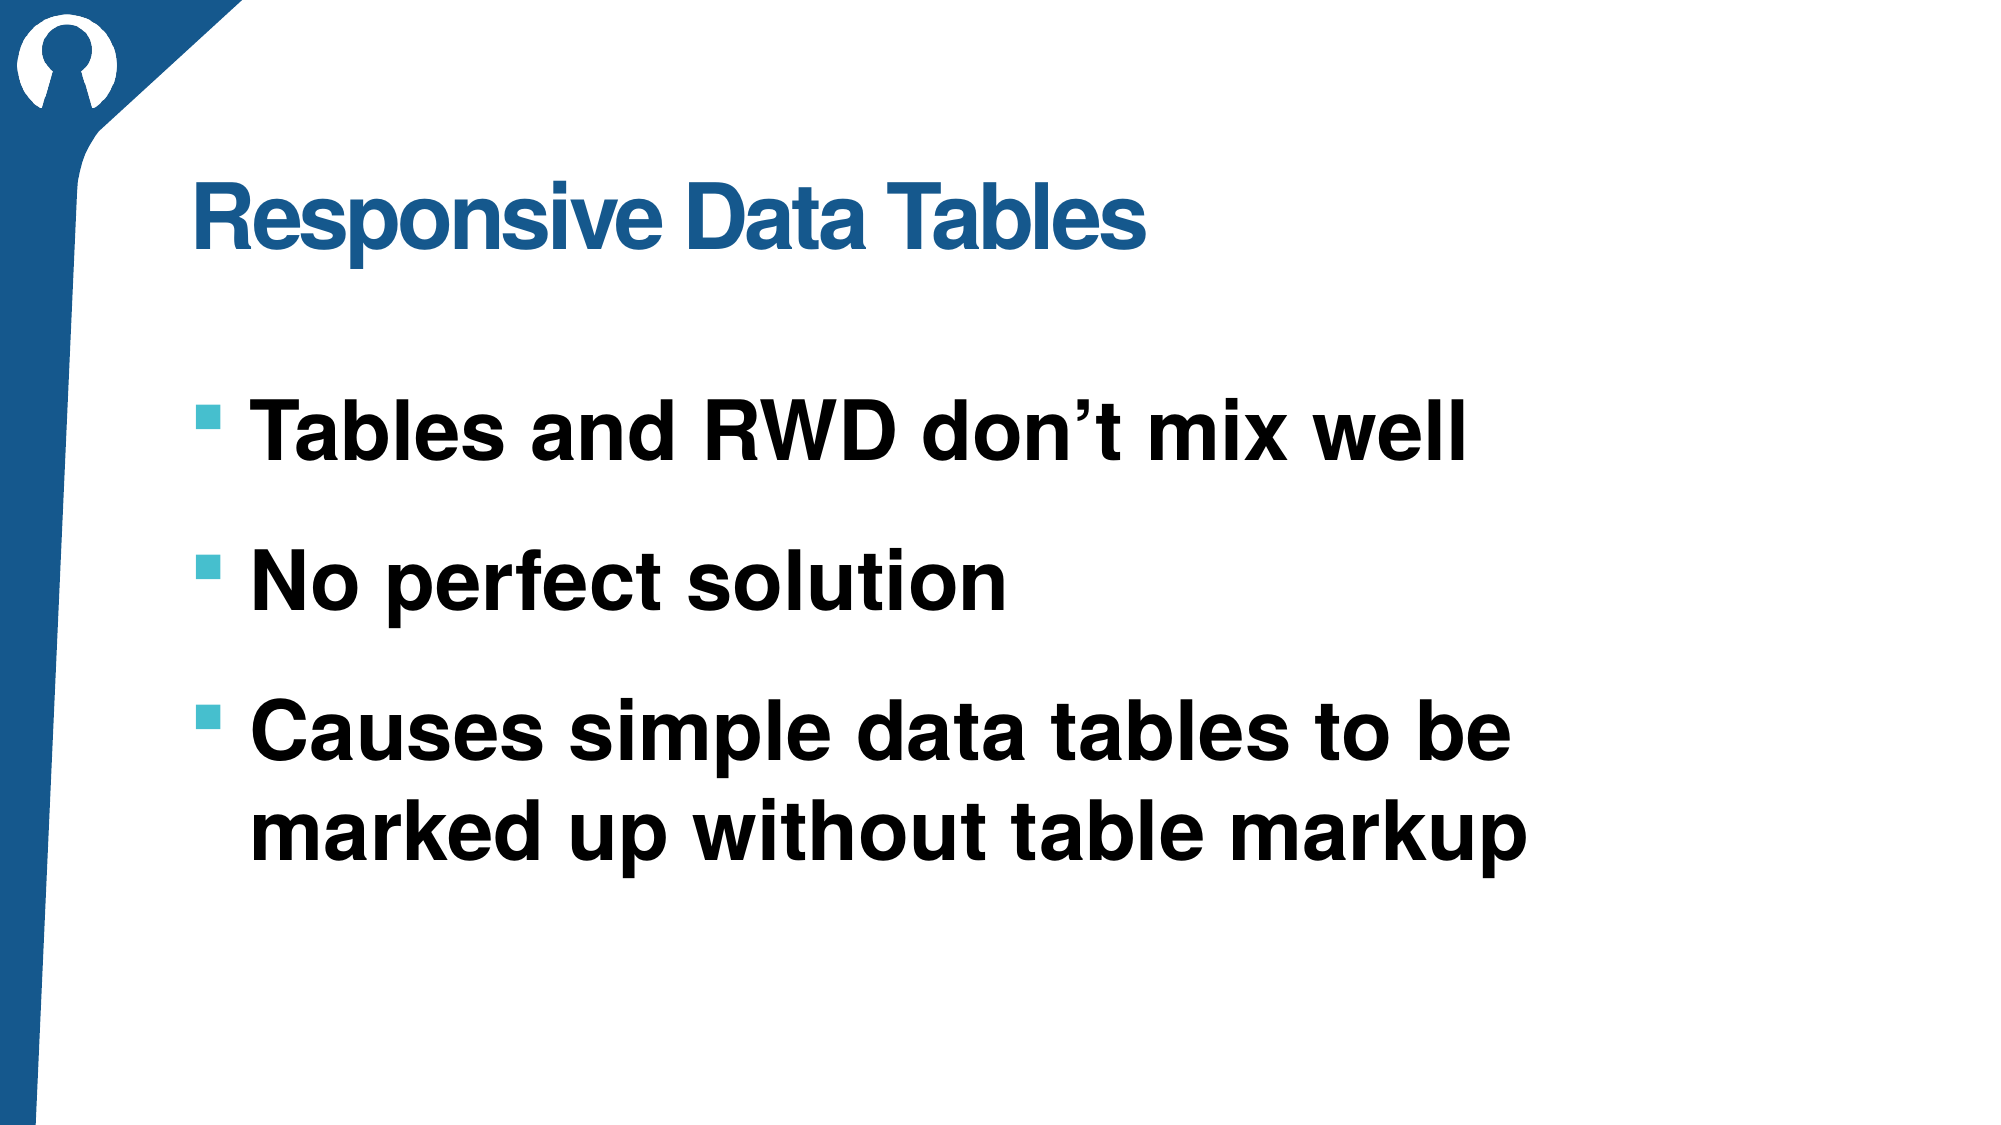

# Responsive Data Tables
Tables and RWD don’t mix well
No perfect solution
Causes simple data tables to be marked up without table markup